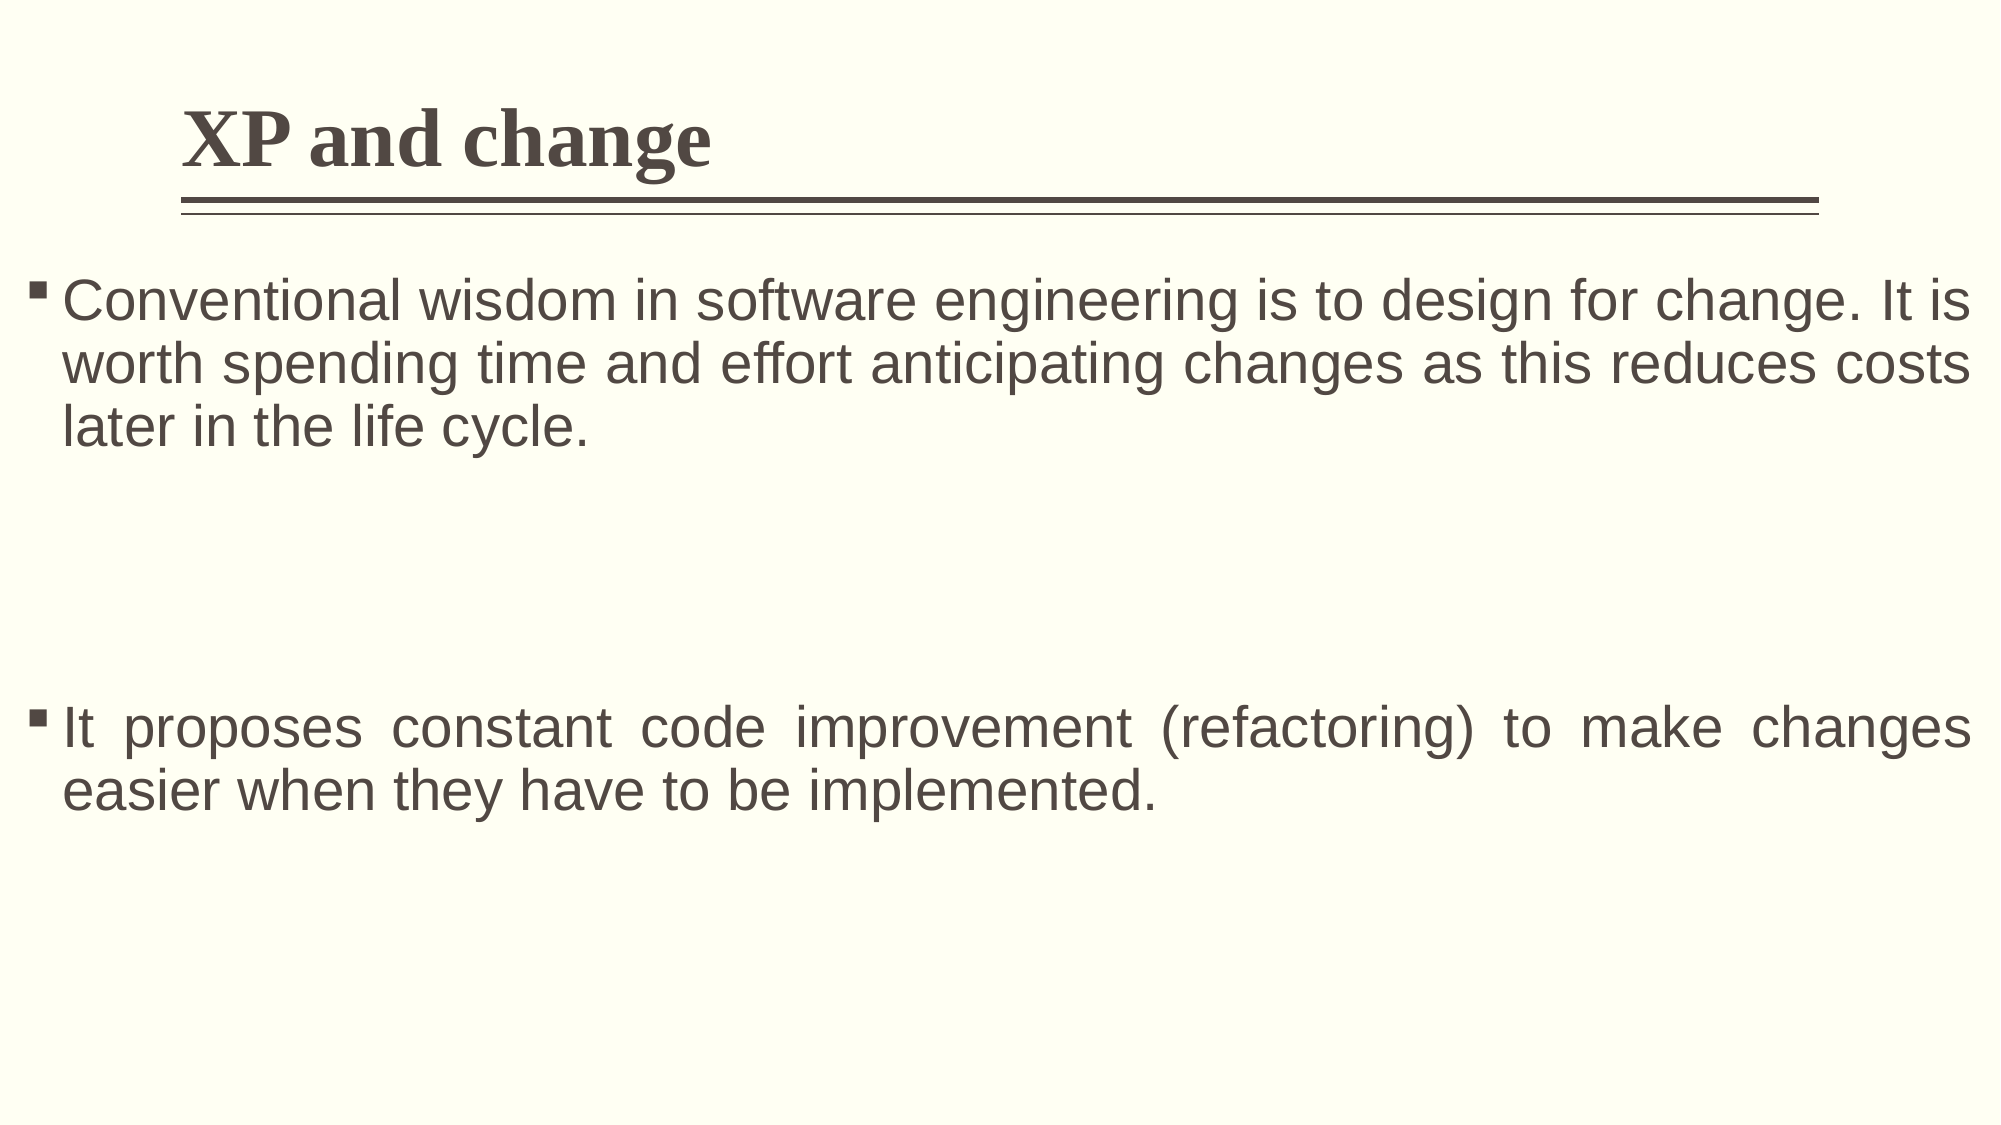

# XP and change
Conventional wisdom in software engineering is to design for change. It is worth spending time and effort anticipating changes as this reduces costs later in the life cycle.

It proposes constant code improvement (refactoring) to make changes easier when they have to be implemented.